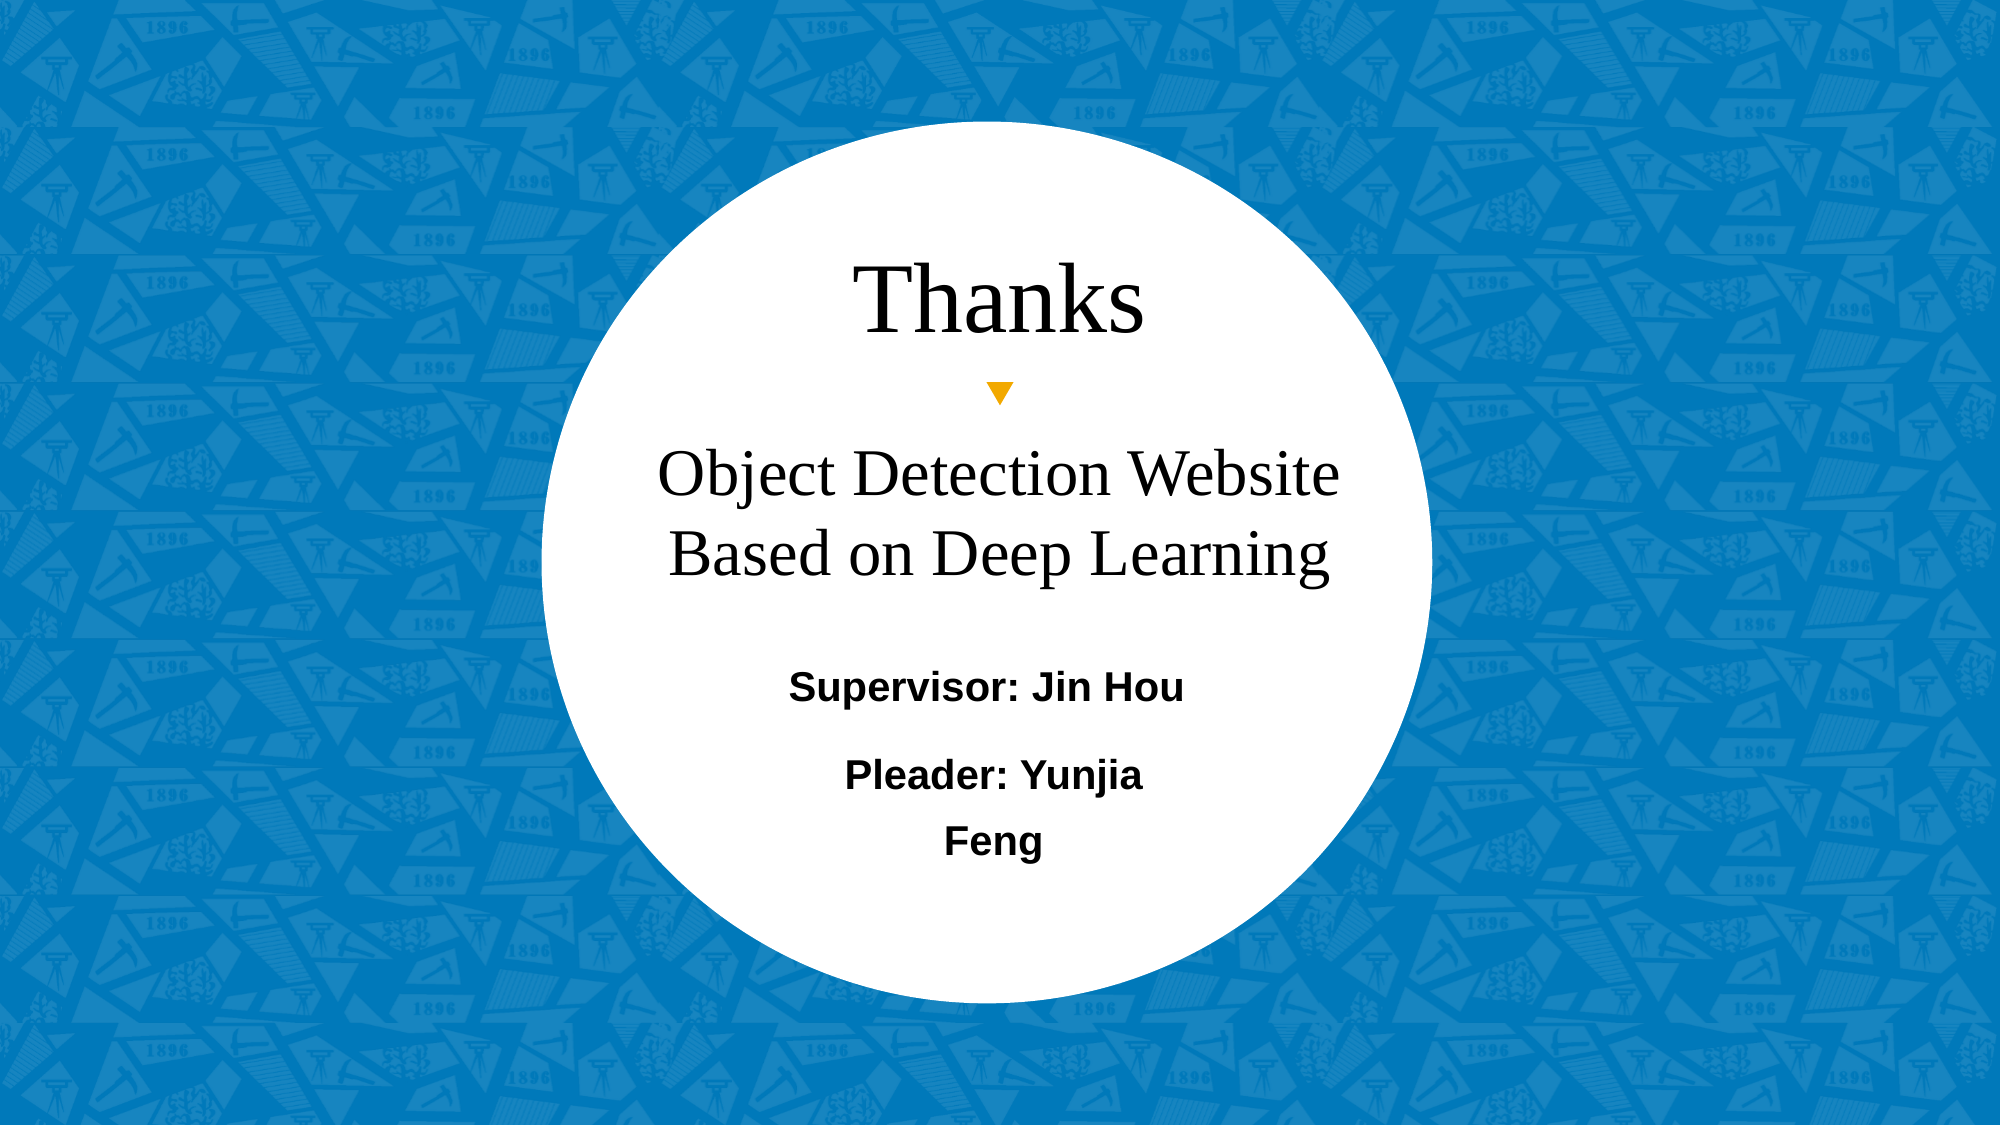

Thanks

Object Detection Website Based on Deep Learning
Supervisor: Jin Hou

Pleader: Yunjia Feng